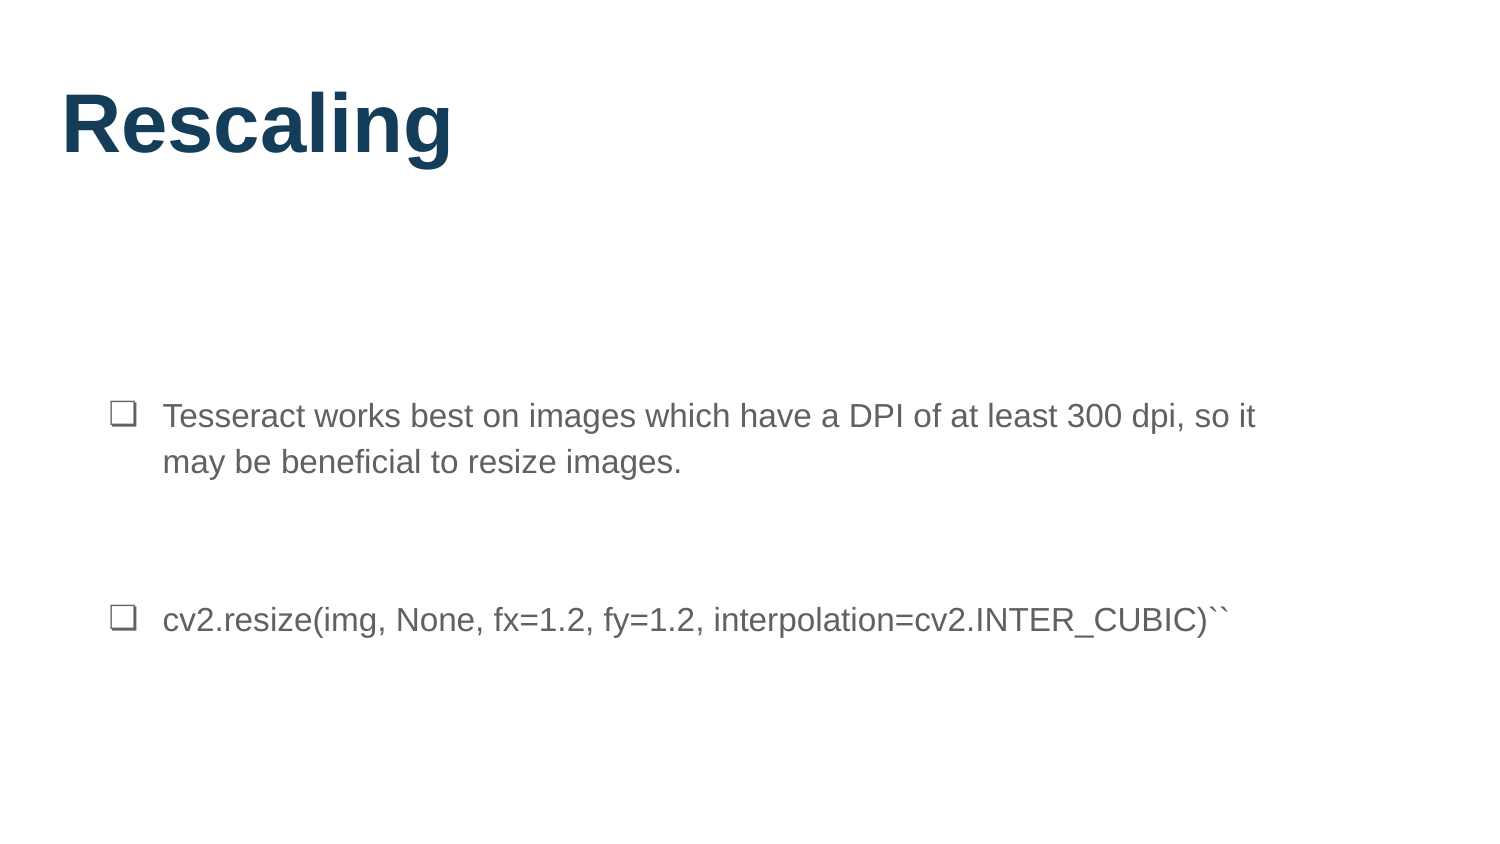

# Rescaling

Tesseract works best on images which have a DPI of at least 300 dpi, so it may be beneficial to resize images.

cv2.resize(img, None, fx=1.2, fy=1.2, interpolation=cv2.INTER_CUBIC)``